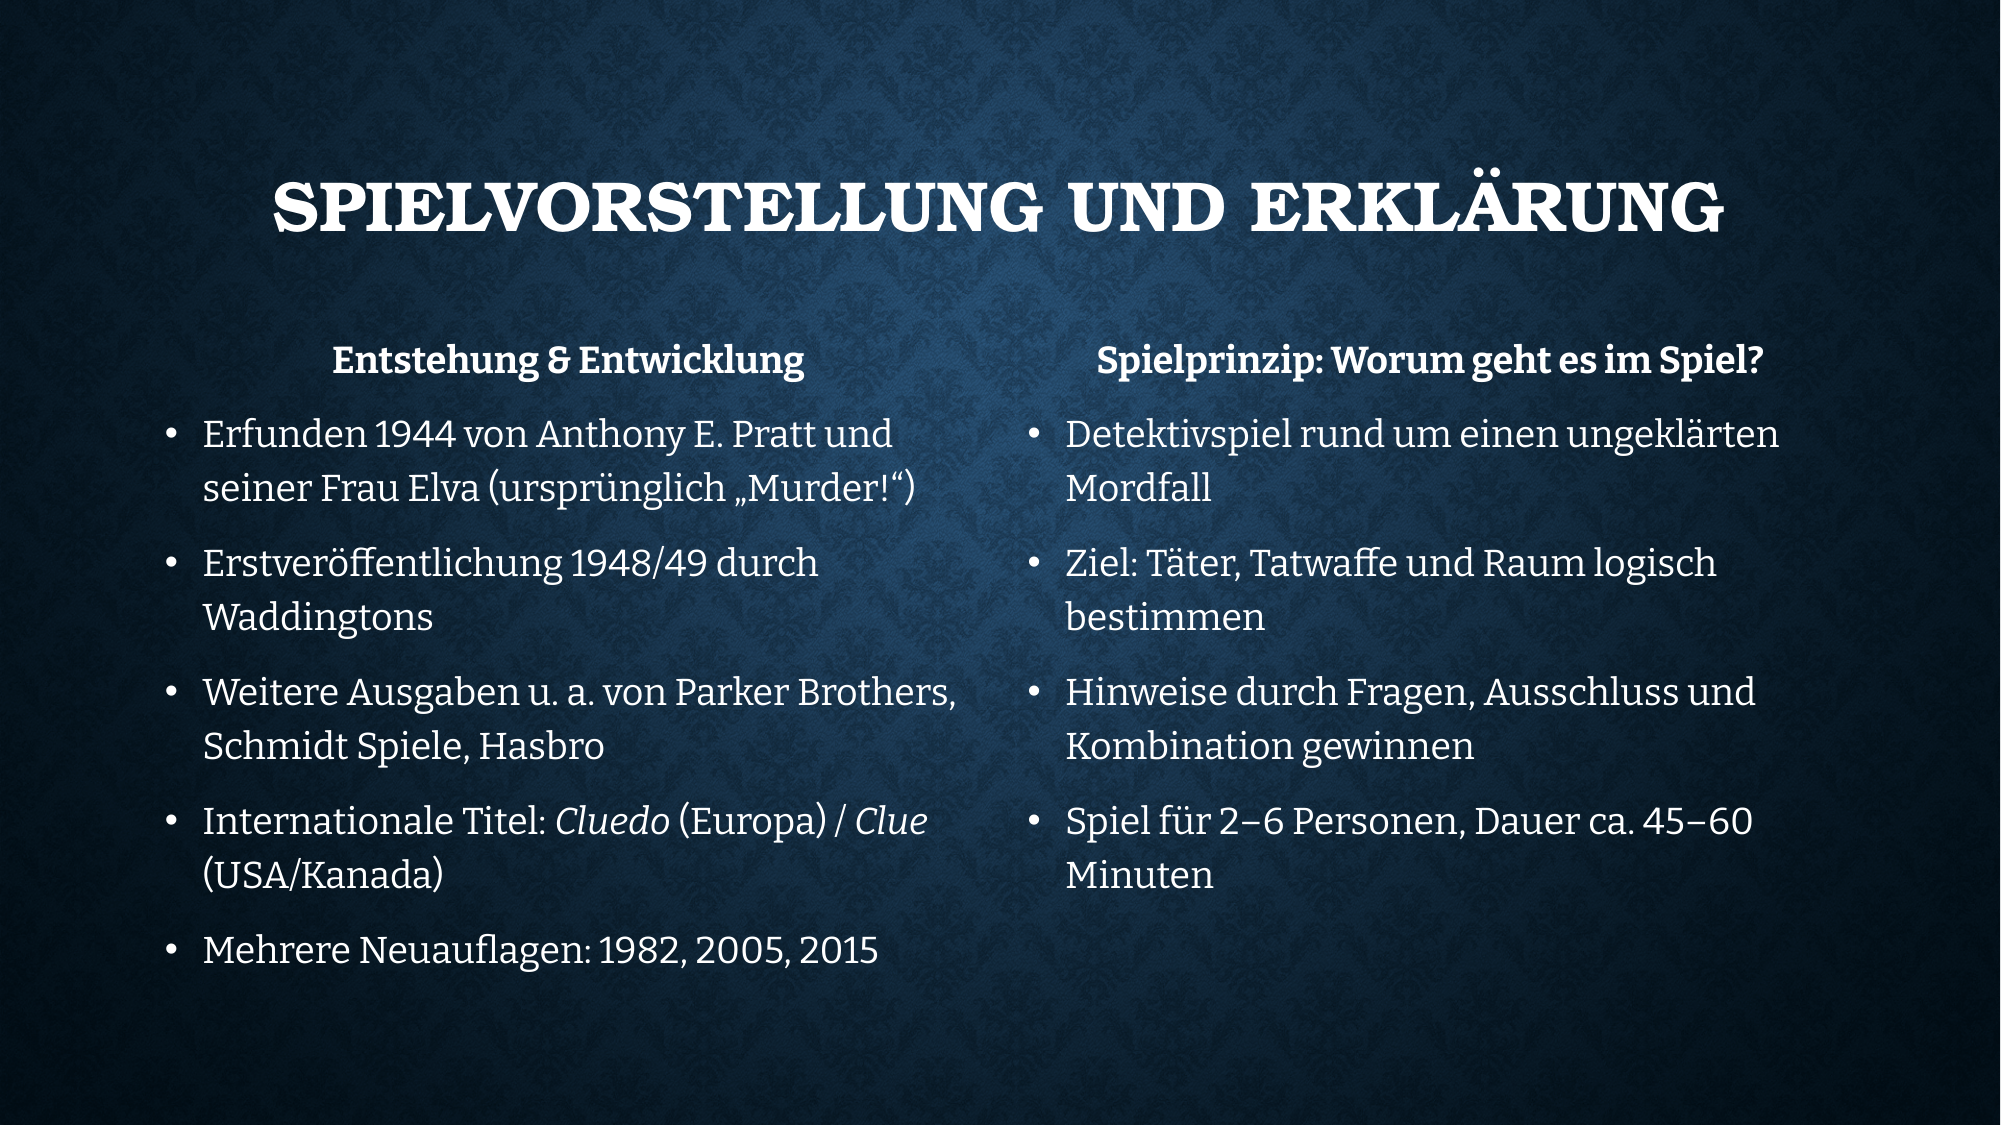

# Spielvorstellung und Erklärung
Entstehung & Entwicklung
Erfunden 1944 von Anthony E. Pratt und seiner Frau Elva (ursprünglich „Murder!“)
Erstveröffentlichung 1948/49 durch Waddingtons
Weitere Ausgaben u. a. von Parker Brothers, Schmidt Spiele, Hasbro
Internationale Titel: Cluedo (Europa) / Clue (USA/Kanada)
Mehrere Neuauflagen: 1982, 2005, 2015

Spielprinzip: Worum geht es im Spiel?
Detektivspiel rund um einen ungeklärten Mordfall
Ziel: Täter, Tatwaffe und Raum logisch bestimmen
Hinweise durch Fragen, Ausschluss und Kombination gewinnen
Spiel für 2–6 Personen, Dauer ca. 45–60 Minuten